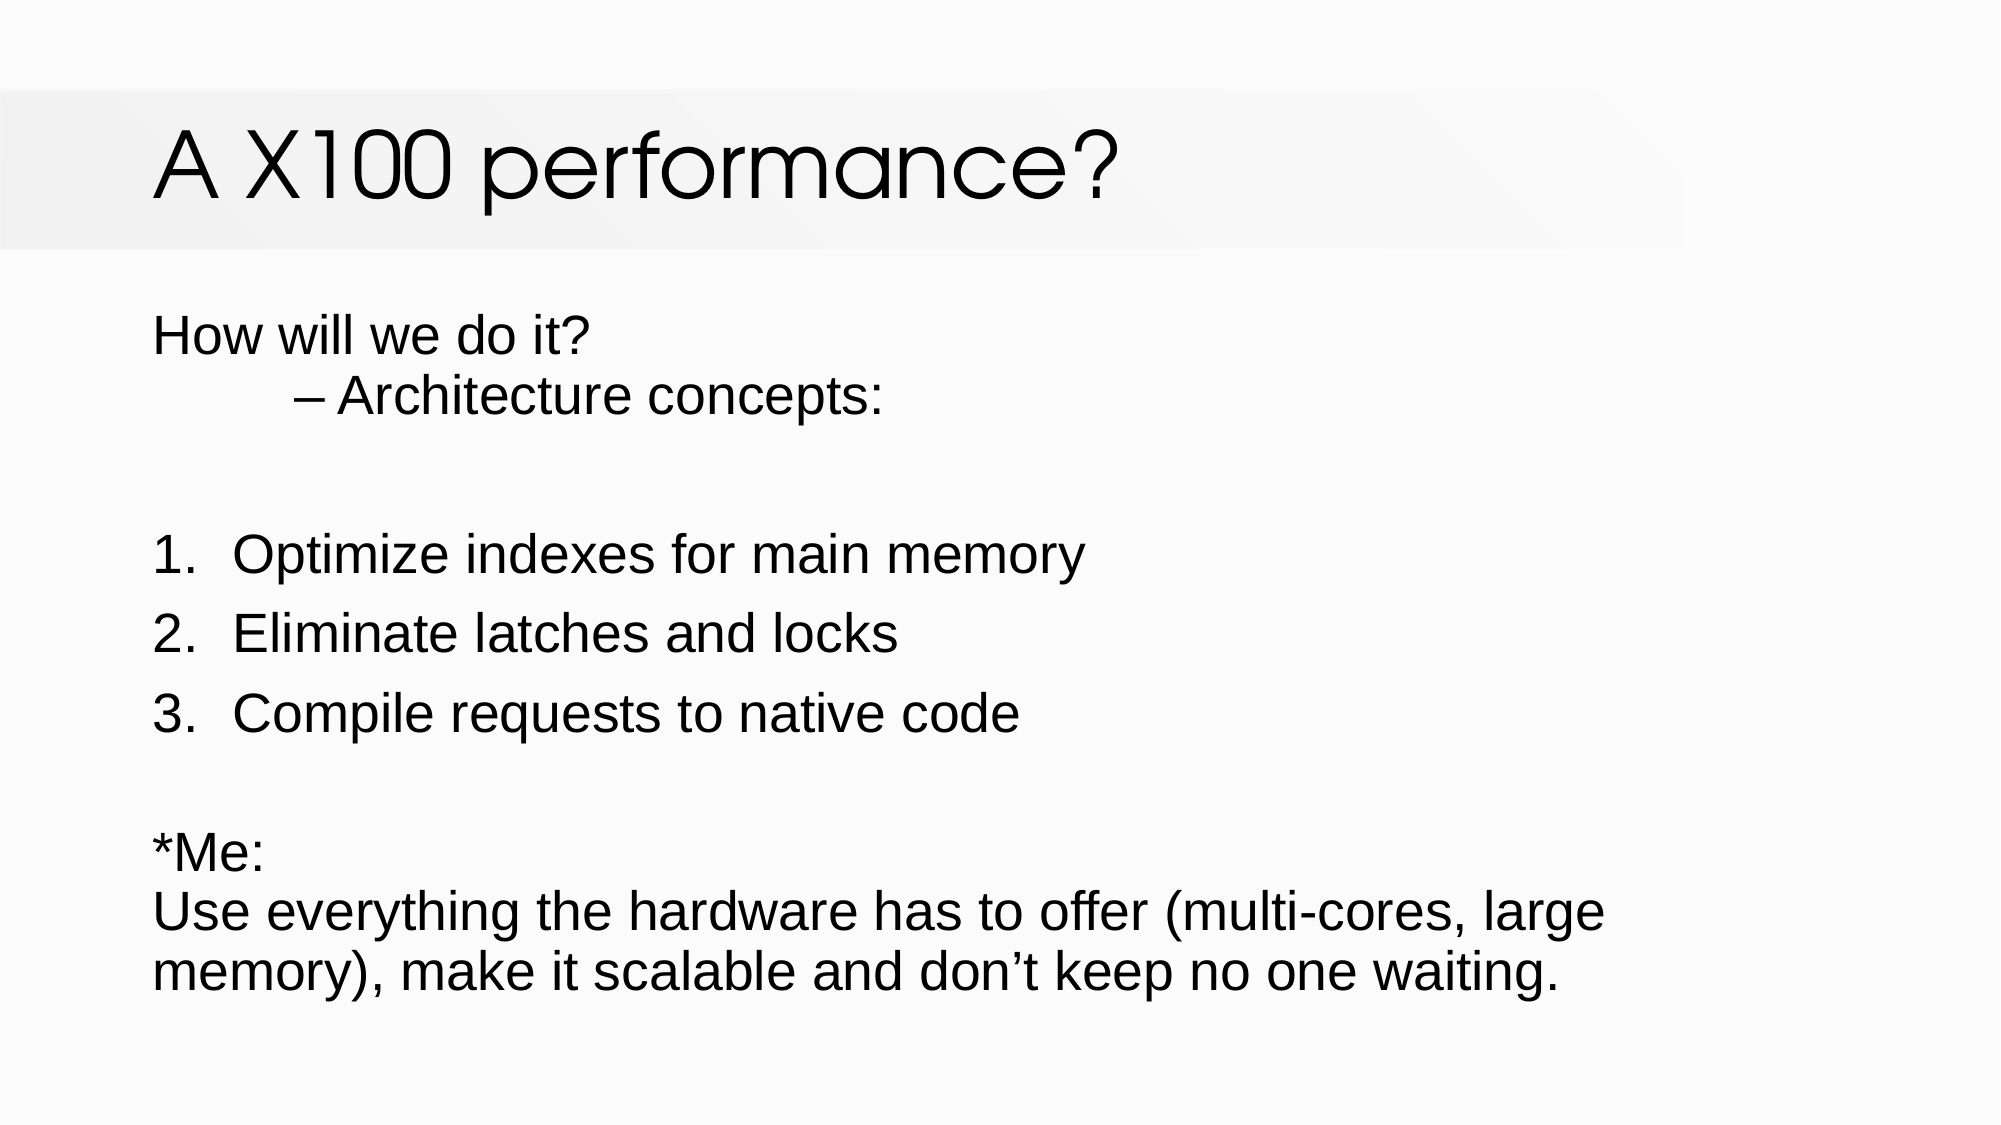

# A X100 performance?
How will we do it?
	– Architecture concepts:

Optimize indexes for main memory
Eliminate latches and locks
Compile requests to native code
*Me:
Use everything the hardware has to offer (multi-cores, large memory), make it scalable and don’t keep no one waiting.